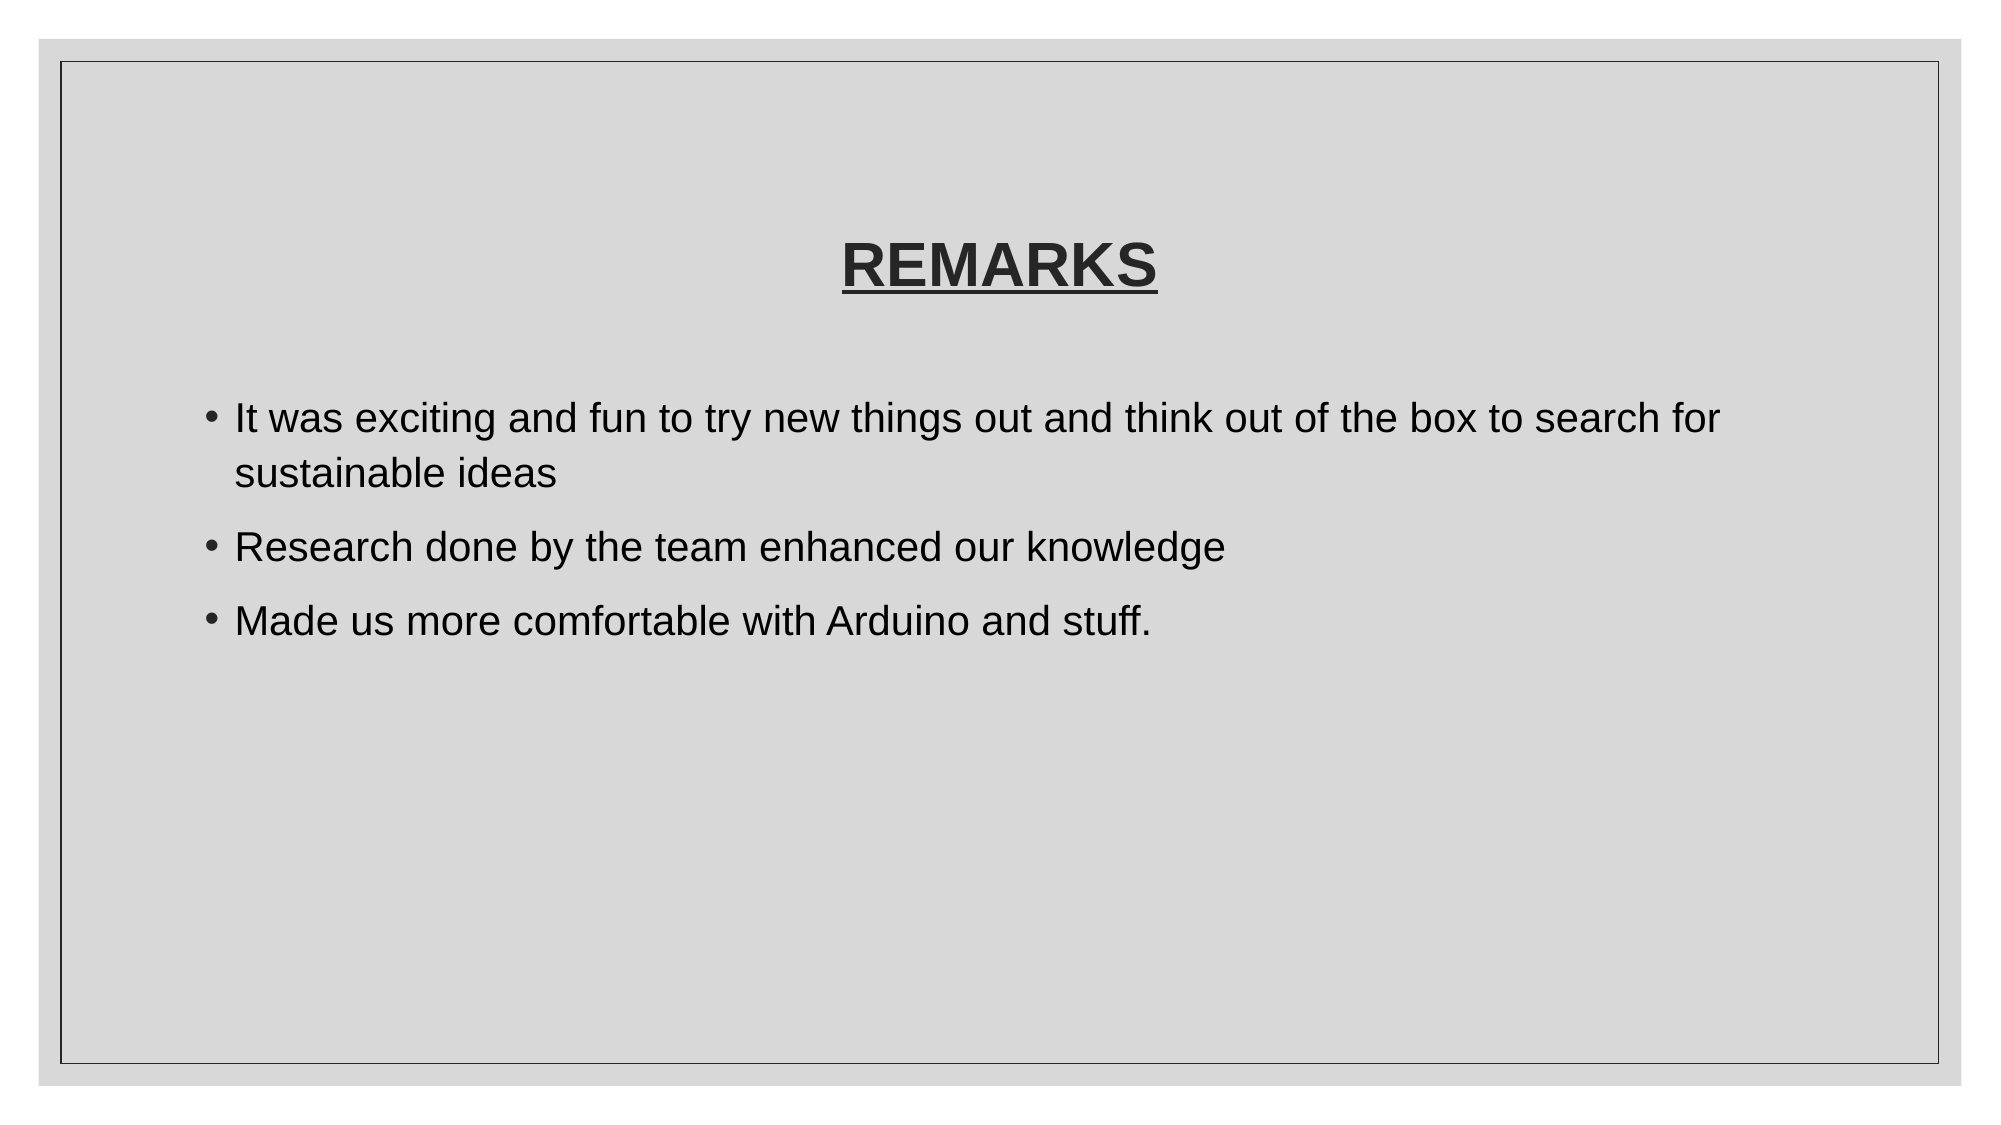

# REMARKS
It was exciting and fun to try new things out and think out of the box to search for sustainable ideas
Research done by the team enhanced our knowledge
Made us more comfortable with Arduino and stuff.